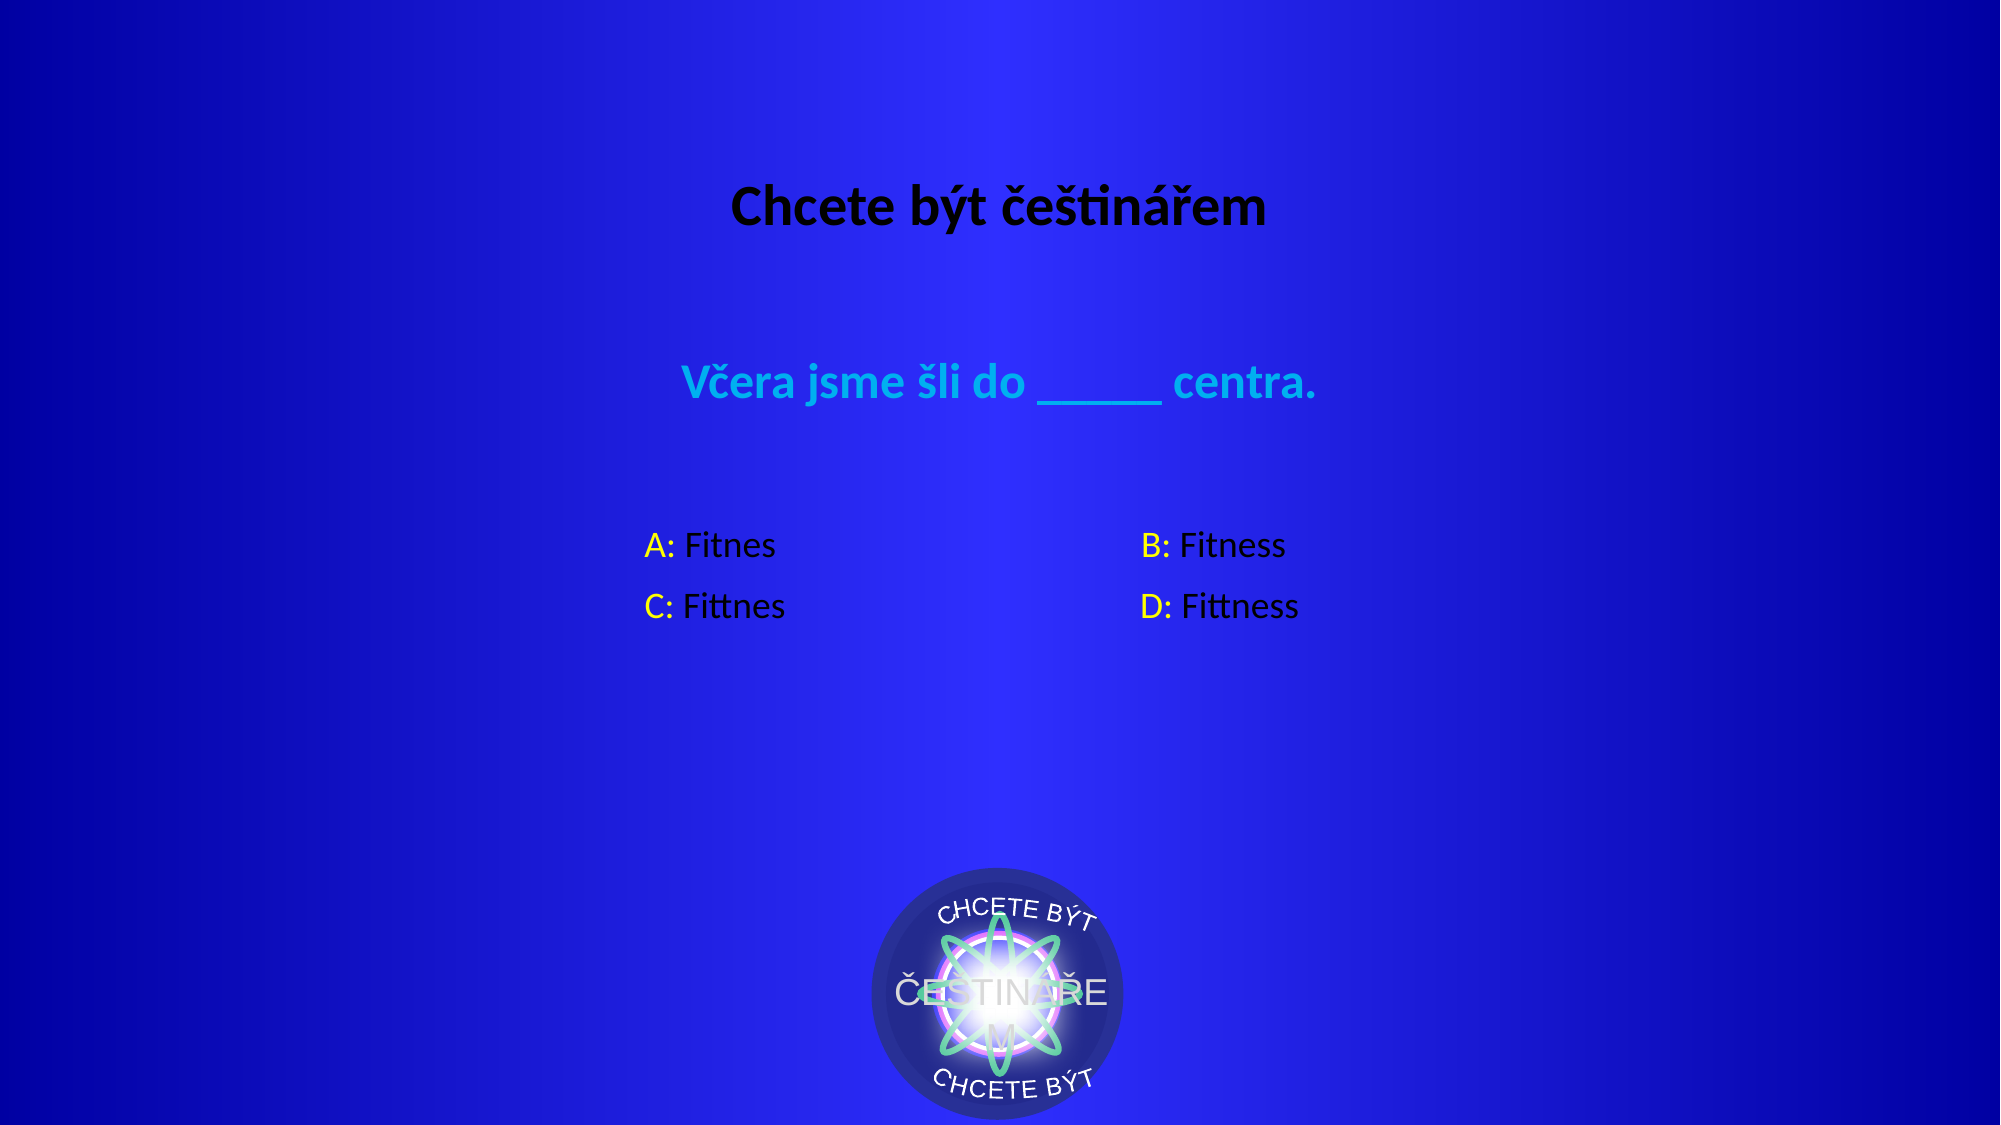

Chcete být češtinářem
Včera jsme šli do _____ centra.
A: Fitnes
B: Fitness
C: Fittnes
D: Fittness

CHCETE BÝT

ČEŠTINÁŘEM

CHCETE BÝT